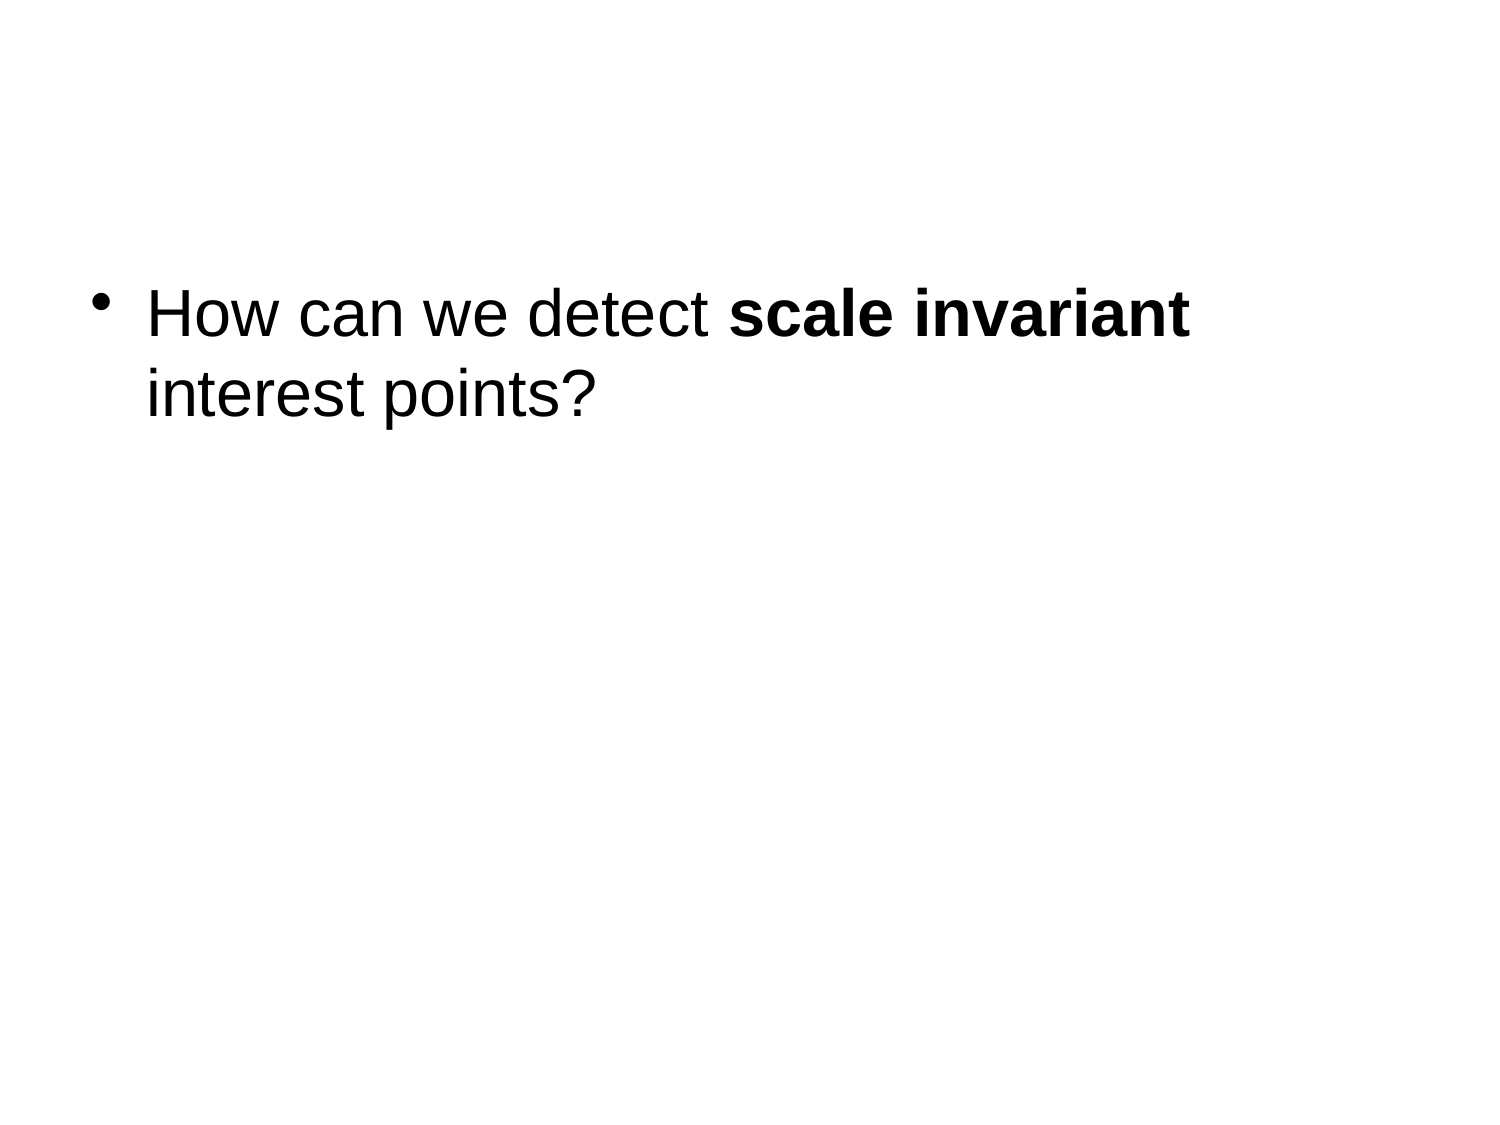

#
How can we detect scale invariant interest points?